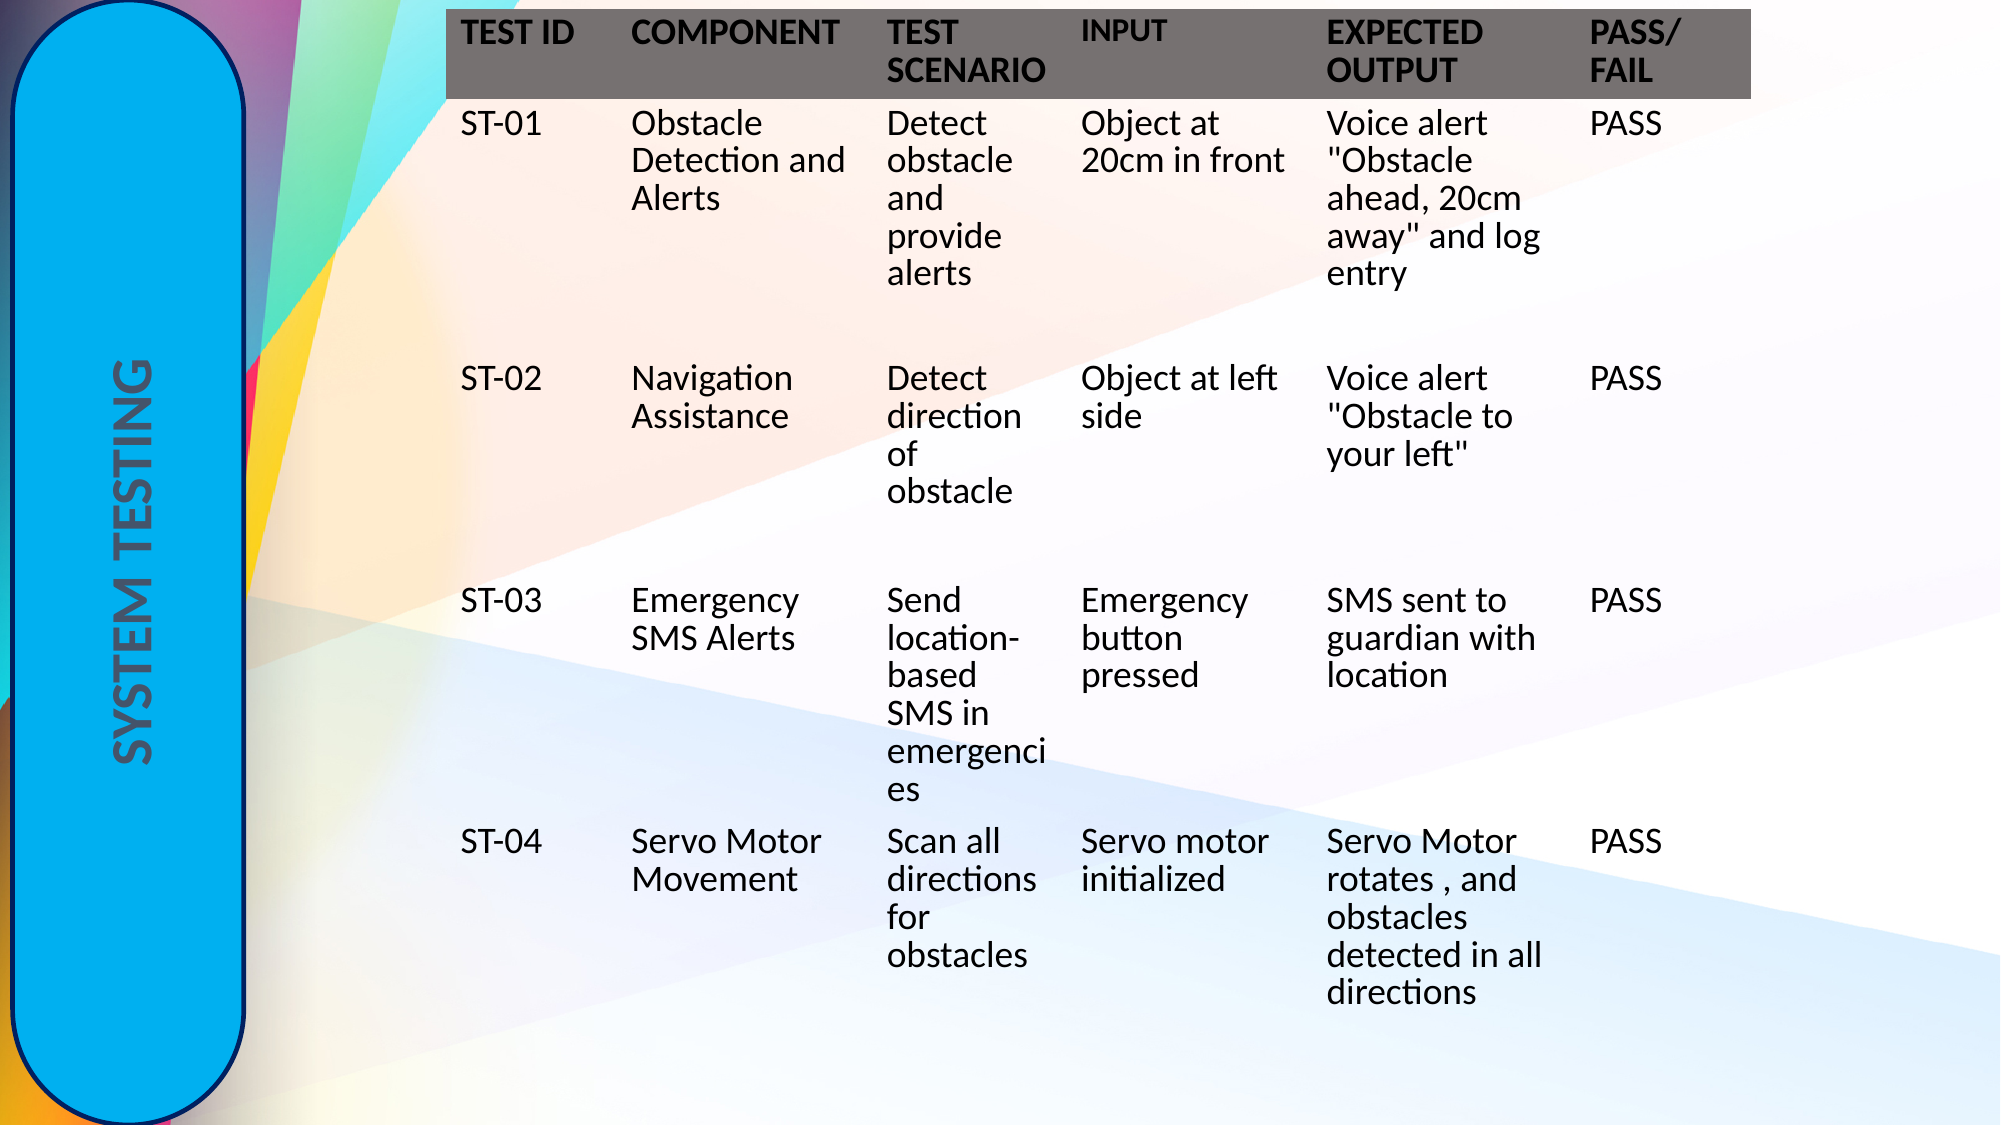

| TEST ID | COMPONENT | TEST SCENARIO | INPUT | EXPECTED OUTPUT | PASS/FAIL |
| --- | --- | --- | --- | --- | --- |
| ST-01 | Obstacle Detection and Alerts | Detect obstacle and provide alerts | Object at 20cm in front | Voice alert "Obstacle ahead, 20cm away" and log entry | PASS |
| ST-02 | Navigation Assistance | Detect direction of obstacle | Object at left side | Voice alert "Obstacle to your left" | PASS |
| ST-03 | Emergency SMS Alerts | Send location-based SMS in emergencies | Emergency button pressed | SMS sent to guardian with location | PASS |
| ST-04 | Servo Motor Movement | Scan all directions for obstacles | Servo motor initialized | Servo Motor rotates , and obstacles detected in all directions | PASS |

SYSTEM TESTING